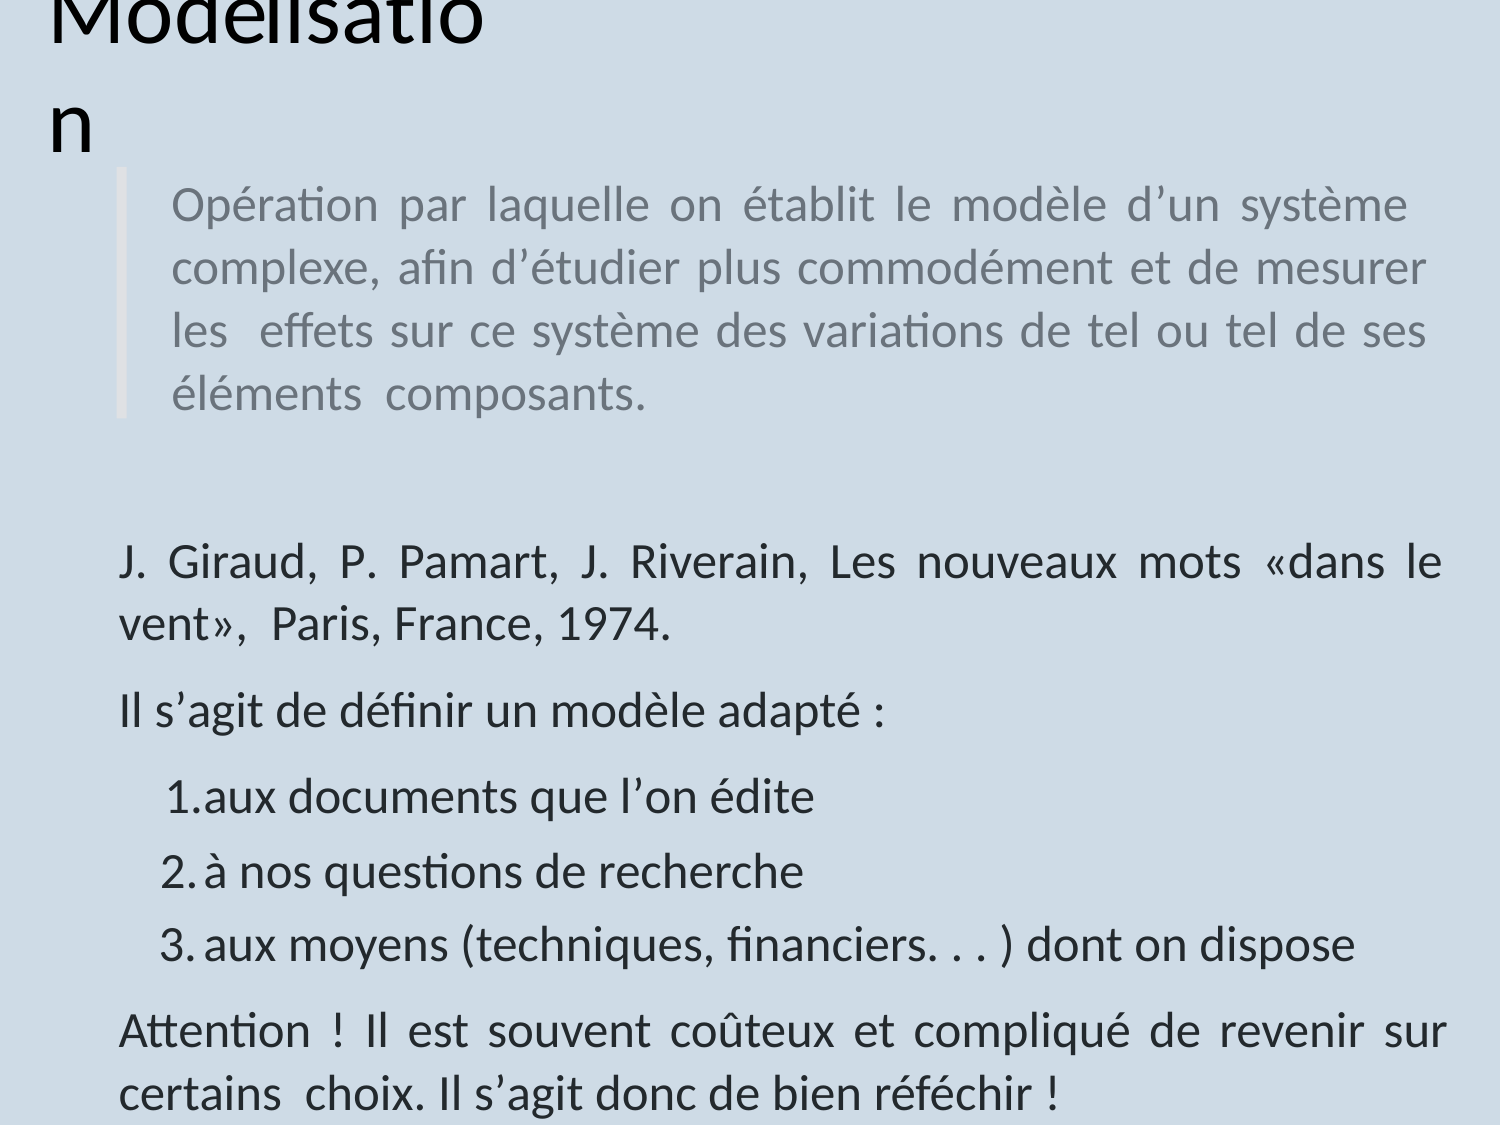

# Modélisation

Opération par laquelle on établit le modèle d’un système  complexe, afin d’étudier plus commodément et de mesurer les  effets sur ce système des variations de tel ou tel de ses éléments  composants.

J. Giraud, P. Pamart, J. Riverain, Les nouveaux mots «dans le vent»,  Paris, France, 1974.
Il s’agit de définir un modèle adapté :
aux documents que l’on édite
à nos questions de recherche
aux moyens (techniques, financiers. . . ) dont on dispose
Attention ! Il est souvent coûteux et compliqué de revenir sur certains  choix. Il s’agit donc de bien réféchir !